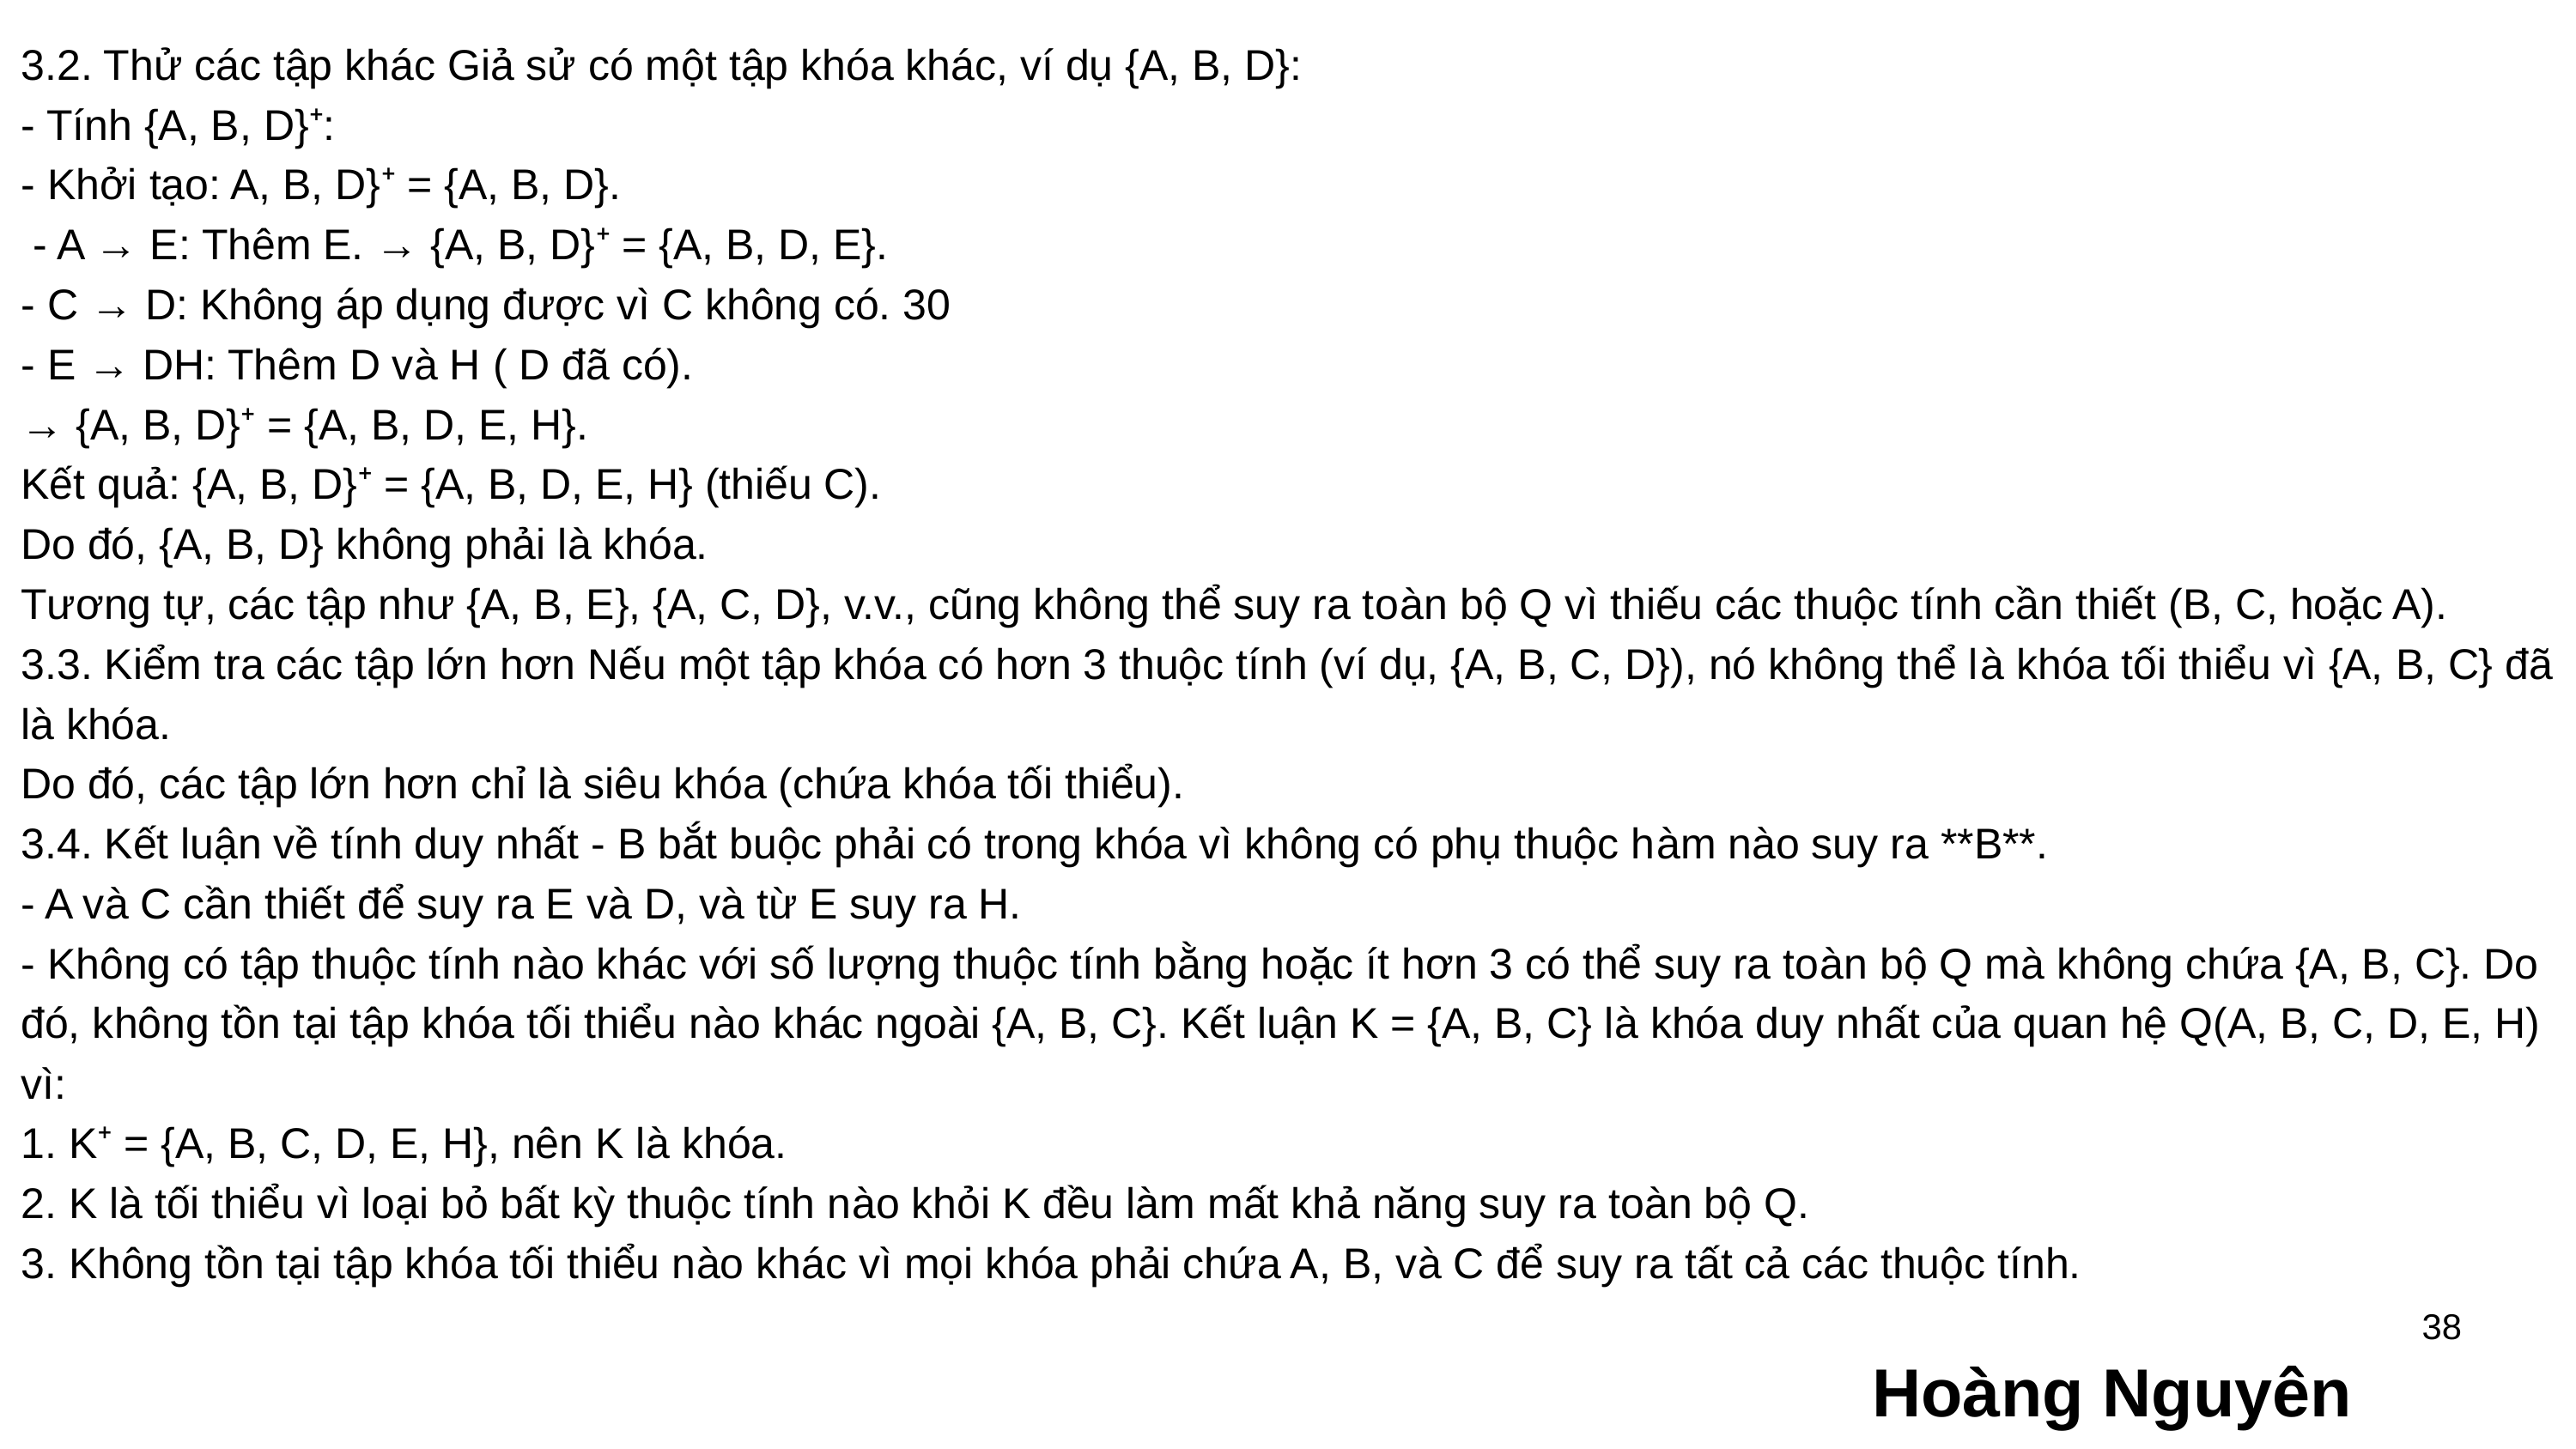

3.2. Thử các tập khác Giả sử có một tập khóa khác, ví dụ {A, B, D}:
- Tính {A, B, D}⁺:
- Khởi tạo: A, B, D}⁺ = {A, B, D}.
 - A → E: Thêm E. → {A, B, D}⁺ = {A, B, D, E}.
- C → D: Không áp dụng được vì C không có. 30
- E → DH: Thêm D và H ( D đã có).
→ {A, B, D}⁺ = {A, B, D, E, H}.
Kết quả: {A, B, D}⁺ = {A, B, D, E, H} (thiếu C).
Do đó, {A, B, D} không phải là khóa.
Tương tự, các tập như {A, B, E}, {A, C, D}, v.v., cũng không thể suy ra toàn bộ Q vì thiếu các thuộc tính cần thiết (B, C, hoặc A).
3.3. Kiểm tra các tập lớn hơn Nếu một tập khóa có hơn 3 thuộc tính (ví dụ, {A, B, C, D}), nó không thể là khóa tối thiểu vì {A, B, C} đã là khóa.
Do đó, các tập lớn hơn chỉ là siêu khóa (chứa khóa tối thiểu).
3.4. Kết luận về tính duy nhất - B bắt buộc phải có trong khóa vì không có phụ thuộc hàm nào suy ra **B**.
- A và C cần thiết để suy ra E và D, và từ E suy ra H.
- Không có tập thuộc tính nào khác với số lượng thuộc tính bằng hoặc ít hơn 3 có thể suy ra toàn bộ Q mà không chứa {A, B, C}. Do đó, không tồn tại tập khóa tối thiểu nào khác ngoài {A, B, C}. Kết luận K = {A, B, C} là khóa duy nhất của quan hệ Q(A, B, C, D, E, H) vì:
1. K⁺ = {A, B, C, D, E, H}, nên K là khóa.
2. K là tối thiểu vì loại bỏ bất kỳ thuộc tính nào khỏi K đều làm mất khả năng suy ra toàn bộ Q.
3. Không tồn tại tập khóa tối thiểu nào khác vì mọi khóa phải chứa A, B, và C để suy ra tất cả các thuộc tính.
38
Hoàng Nguyên Phong